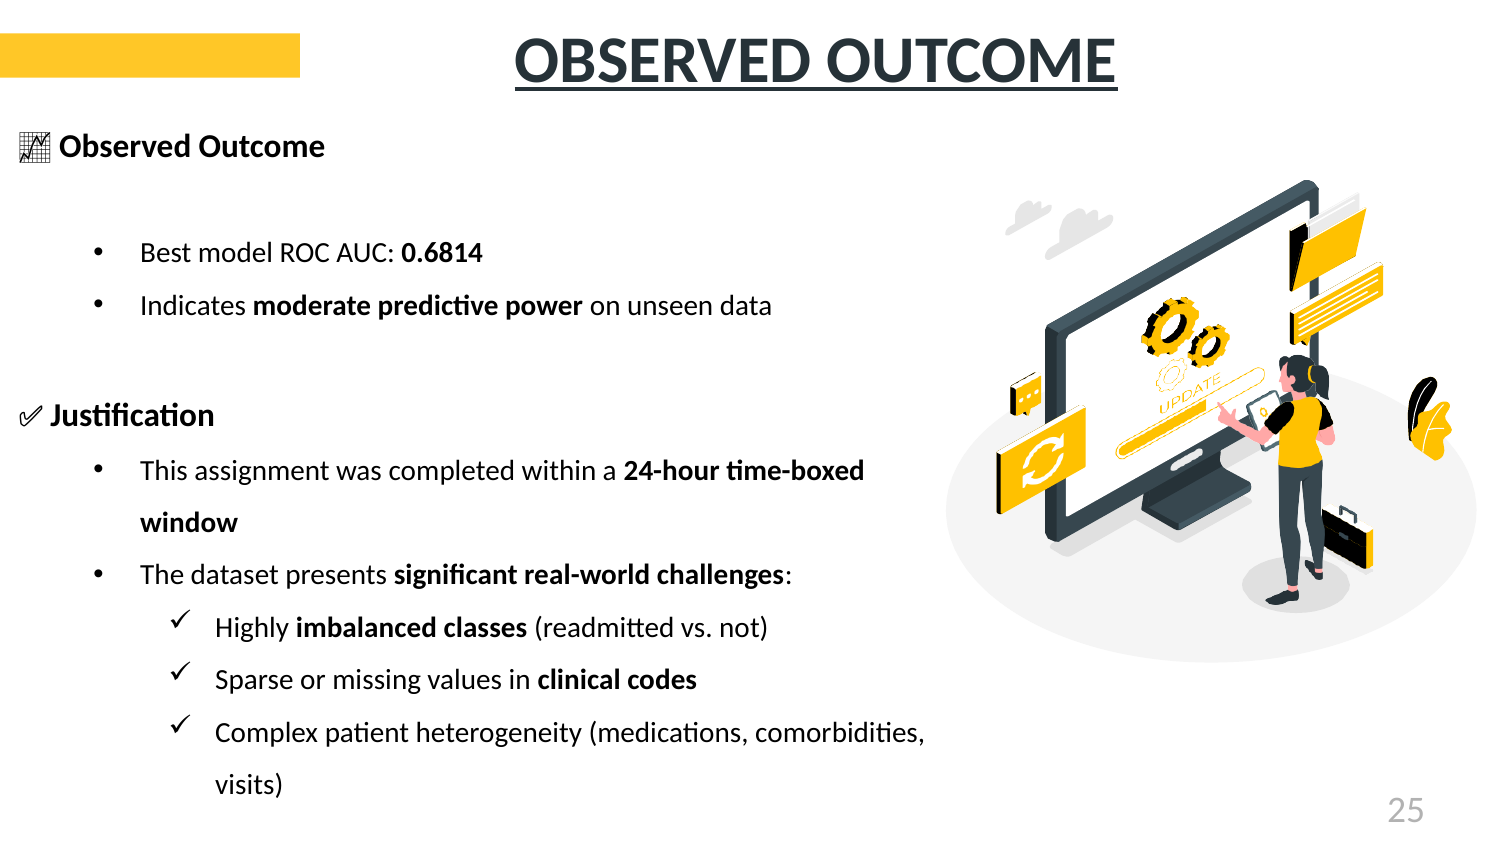

# OBSERVED OUTCOME

📈 Observed Outcome

Best model ROC AUC: 0.6814
Indicates moderate predictive power on unseen data
✅ Justification
This assignment was completed within a 24-hour time-boxed window
The dataset presents significant real-world challenges:
Highly imbalanced classes (readmitted vs. not)
Sparse or missing values in clinical codes
Complex patient heterogeneity (medications, comorbidities, visits)

25